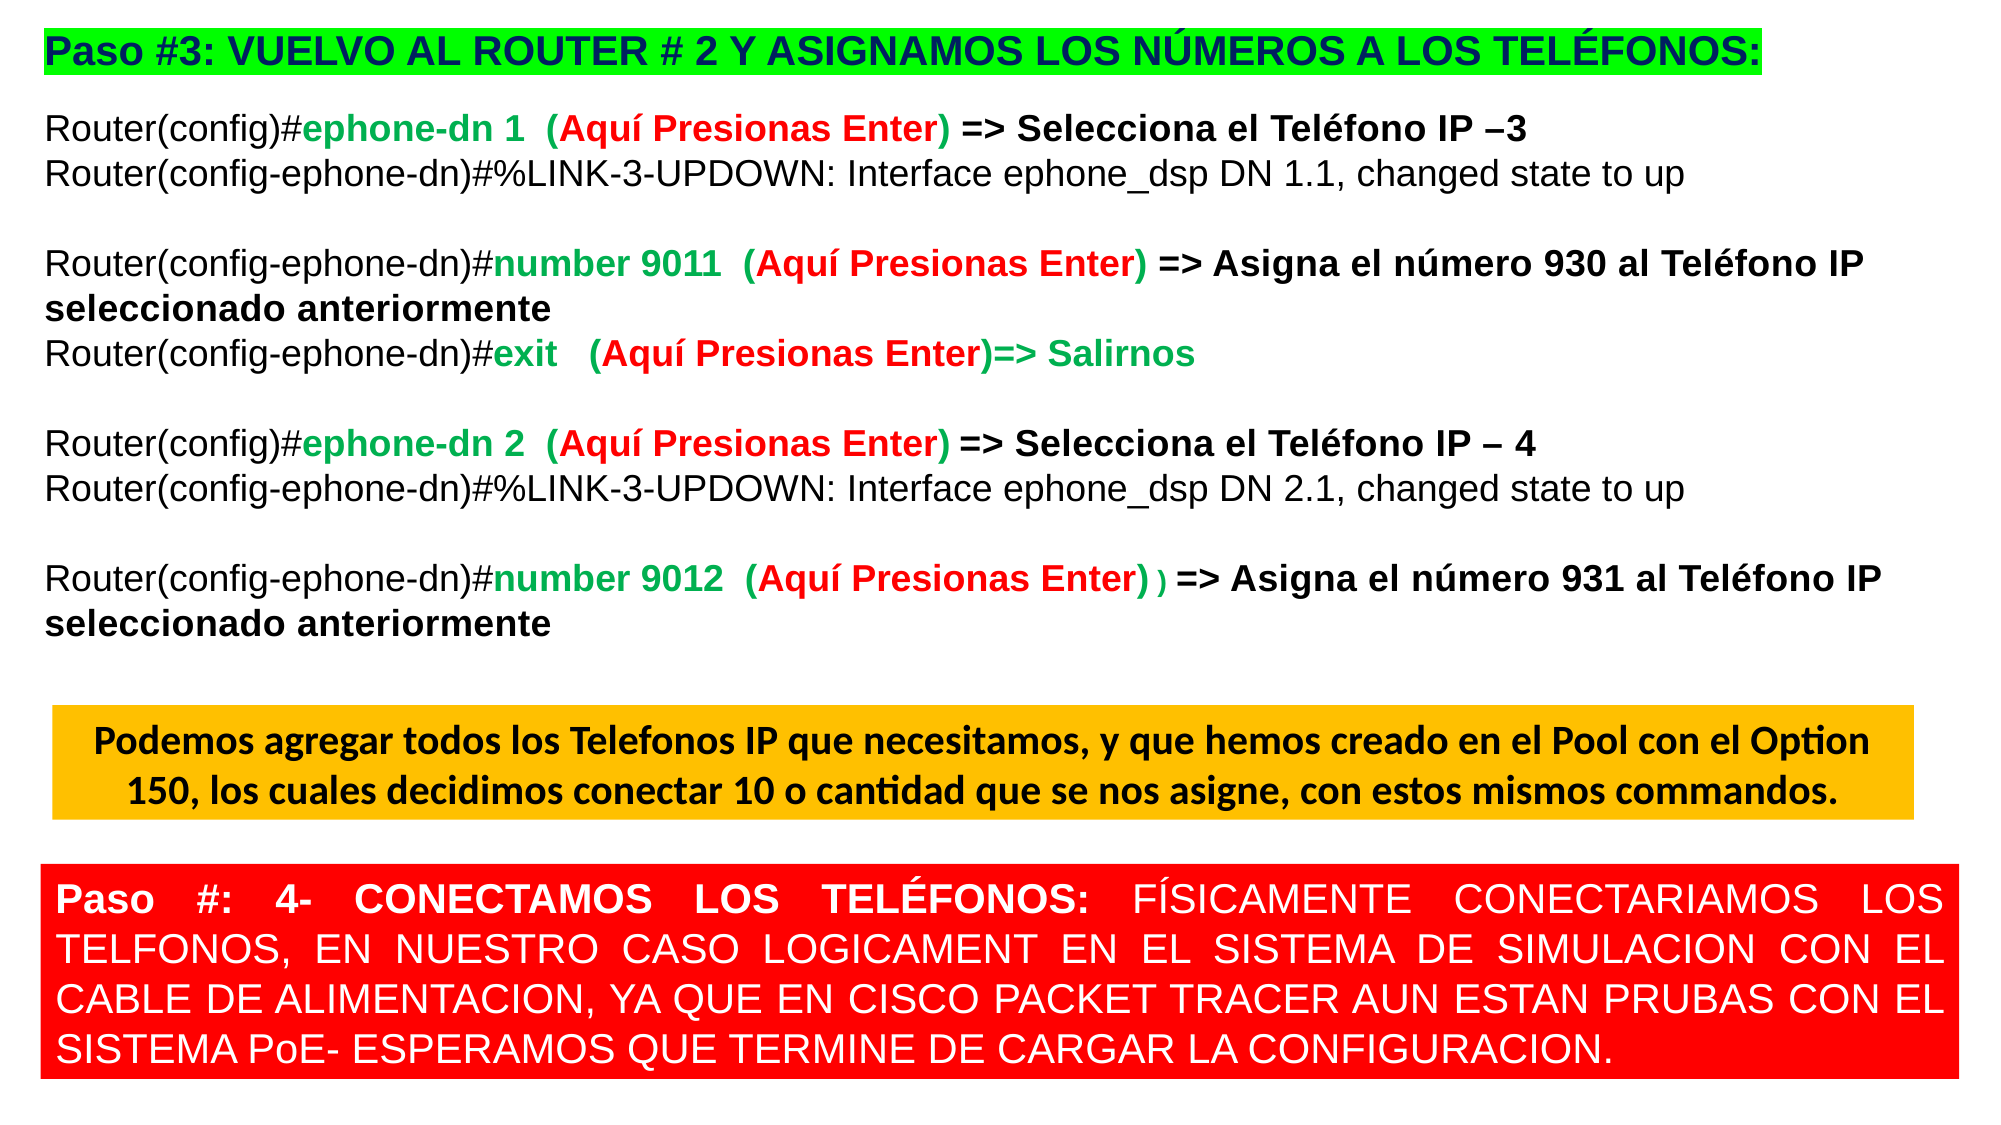

Paso #3: VUELVO AL ROUTER # 2 Y ASIGNAMOS LOS NÚMEROS A LOS TELÉFONOS:

Router(config)#ephone-dn 1  (Aquí Presionas Enter) => Selecciona el Teléfono IP –3
Router(config-ephone-dn)#%LINK-3-UPDOWN: Interface ephone_dsp DN 1.1, changed state to up

Router(config-ephone-dn)#number 9011  (Aquí Presionas Enter) => Asigna el número 930 al Teléfono IP seleccionado anteriormente
Router(config-ephone-dn)#exit   (Aquí Presionas Enter)=> Salirnos

Router(config)#ephone-dn 2  (Aquí Presionas Enter) => Selecciona el Teléfono IP – 4
Router(config-ephone-dn)#%LINK-3-UPDOWN: Interface ephone_dsp DN 2.1, changed state to up

Router(config-ephone-dn)#number 9012  (Aquí Presionas Enter) ) => Asigna el número 931 al Teléfono IP seleccionado anteriormente
Podemos agregar todos los Telefonos IP que necesitamos, y que hemos creado en el Pool con el Option 150, los cuales decidimos conectar 10 o cantidad que se nos asigne, con estos mismos commandos.
Paso #: 4- CONECTAMOS LOS TELÉFONOS: FÍSICAMENTE CONECTARIAMOS LOS TELFONOS, EN NUESTRO CASO LOGICAMENT EN EL SISTEMA DE SIMULACION CON EL CABLE DE ALIMENTACION, YA QUE EN CISCO PACKET TRACER AUN ESTAN PRUBAS CON EL SISTEMA PoE- ESPERAMOS QUE TERMINE DE CARGAR LA CONFIGURACION.